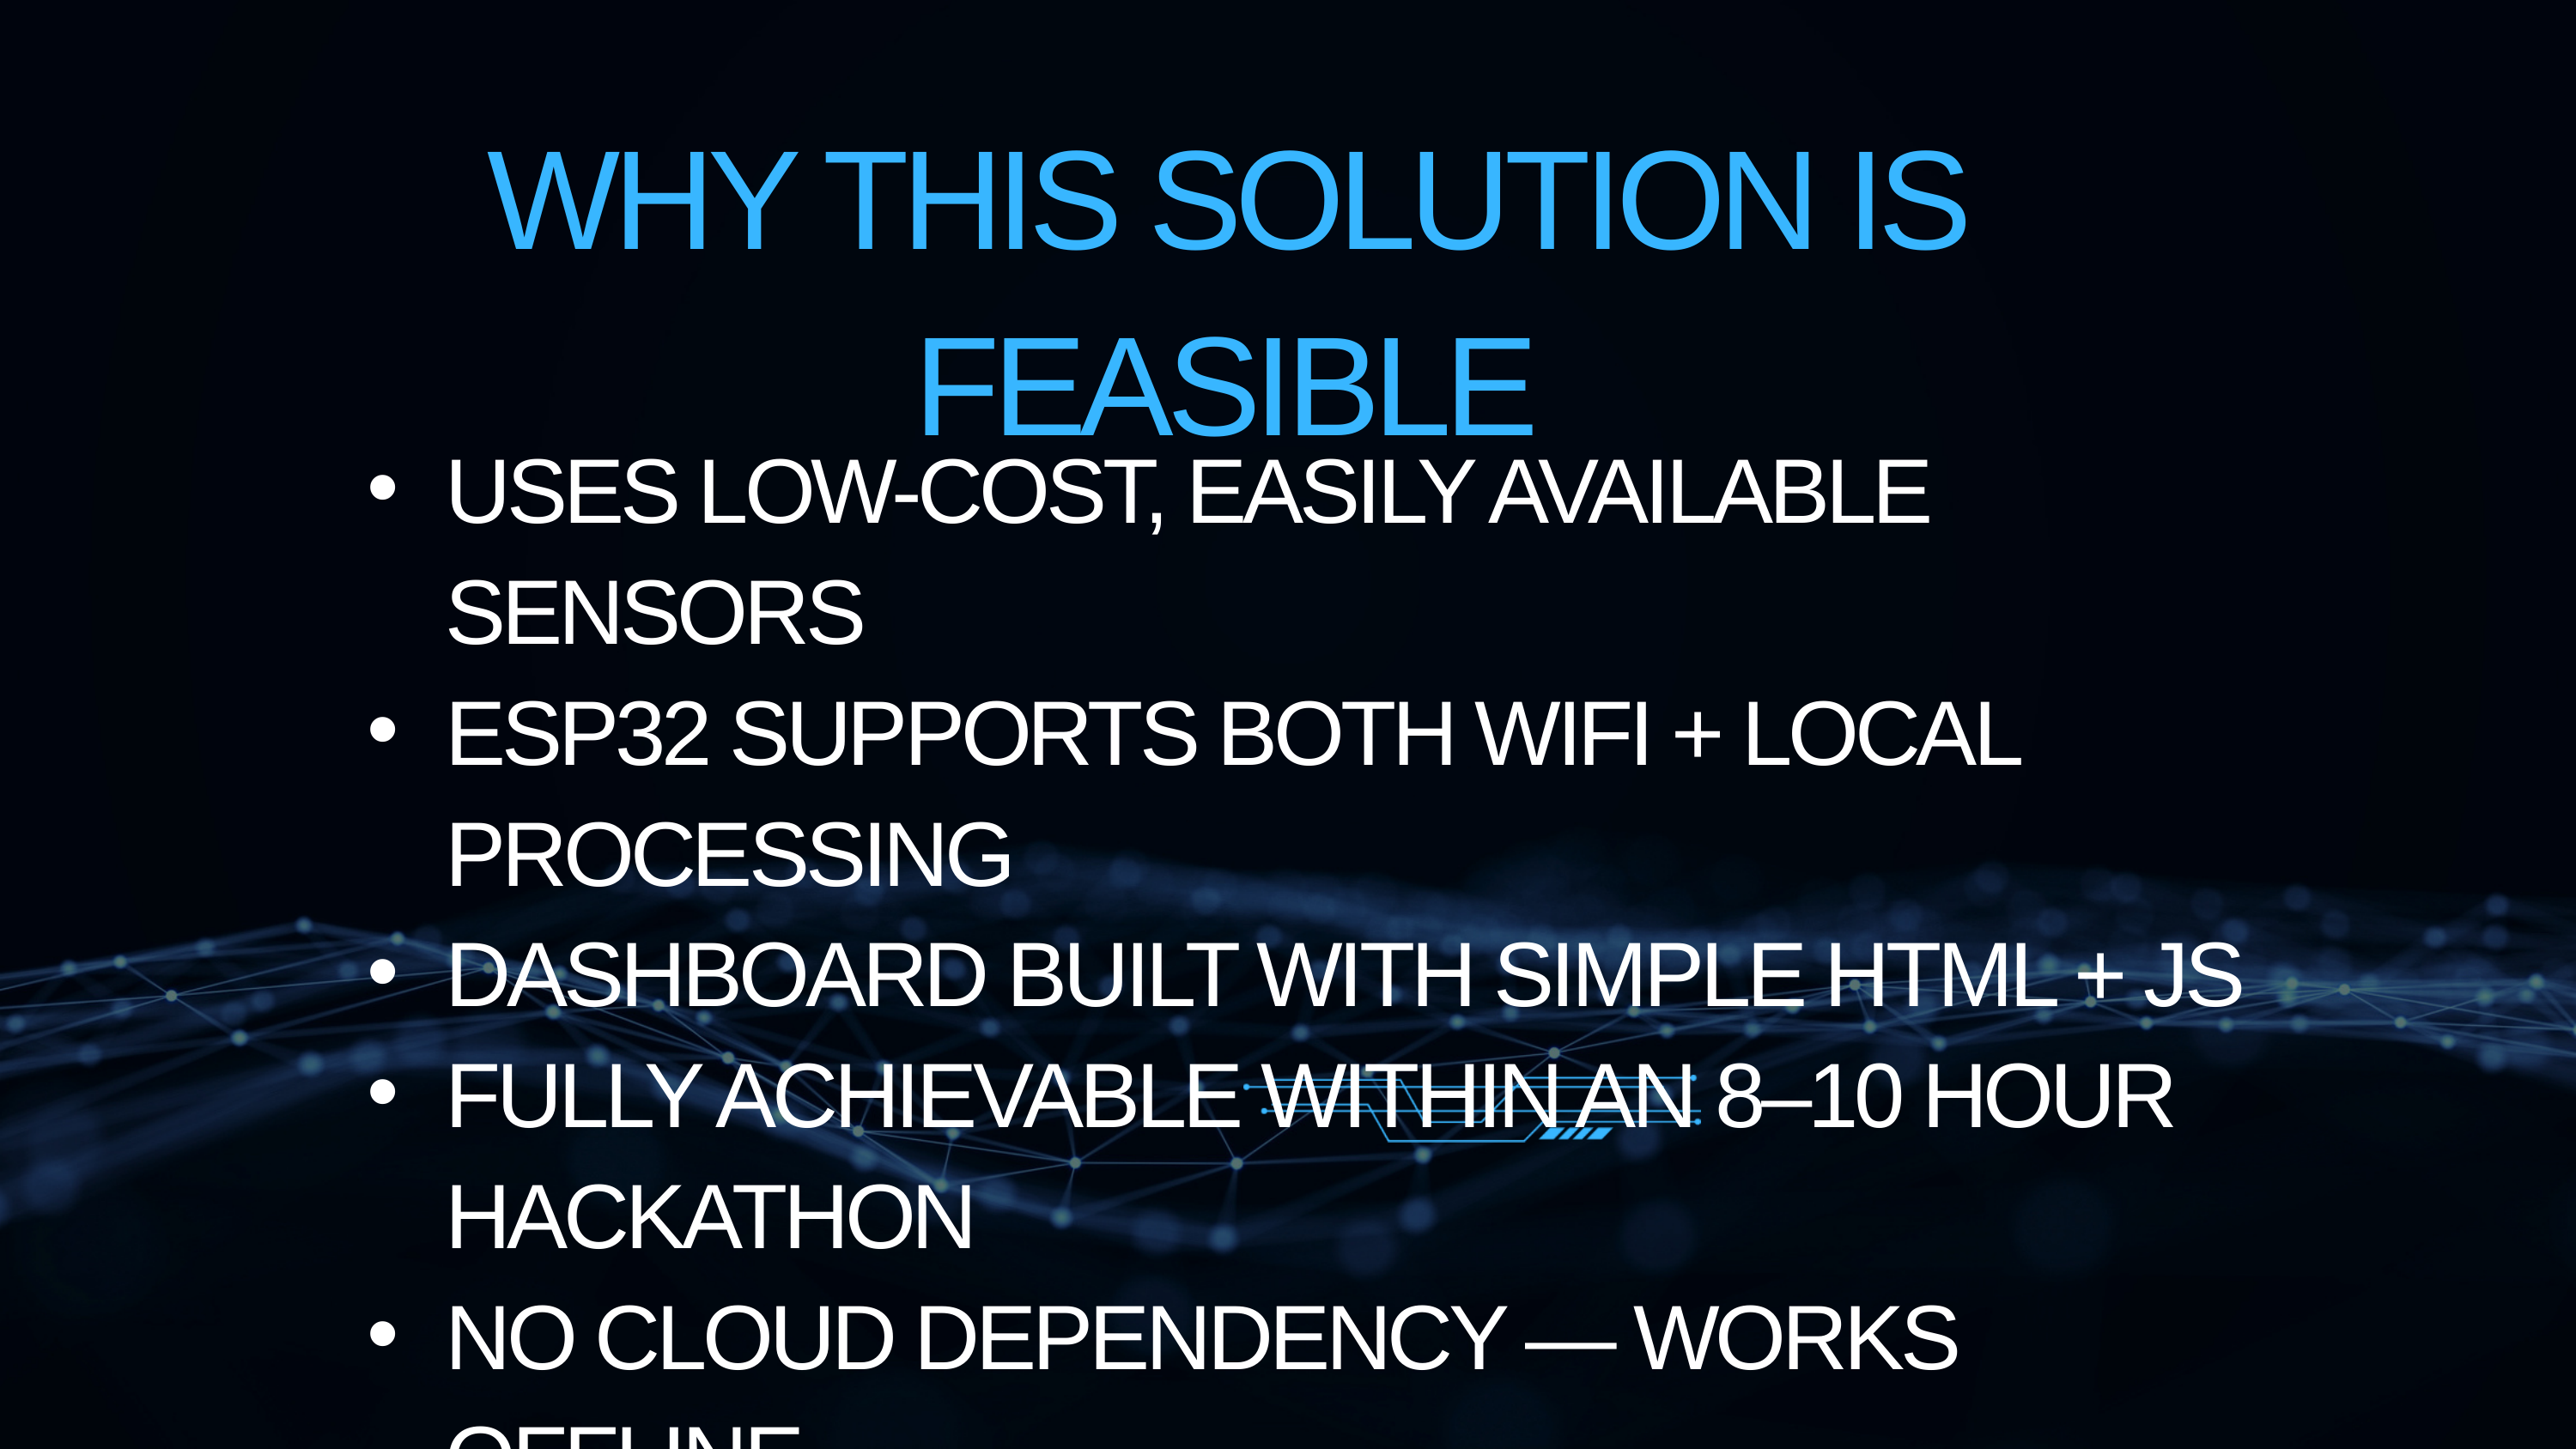

WHY THIS SOLUTION IS FEASIBLE
USES LOW-COST, EASILY AVAILABLE SENSORS
ESP32 SUPPORTS BOTH WIFI + LOCAL PROCESSING
DASHBOARD BUILT WITH SIMPLE HTML + JS
FULLY ACHIEVABLE WITHIN AN 8–10 HOUR HACKATHON
NO CLOUD DEPENDENCY — WORKS OFFLINE